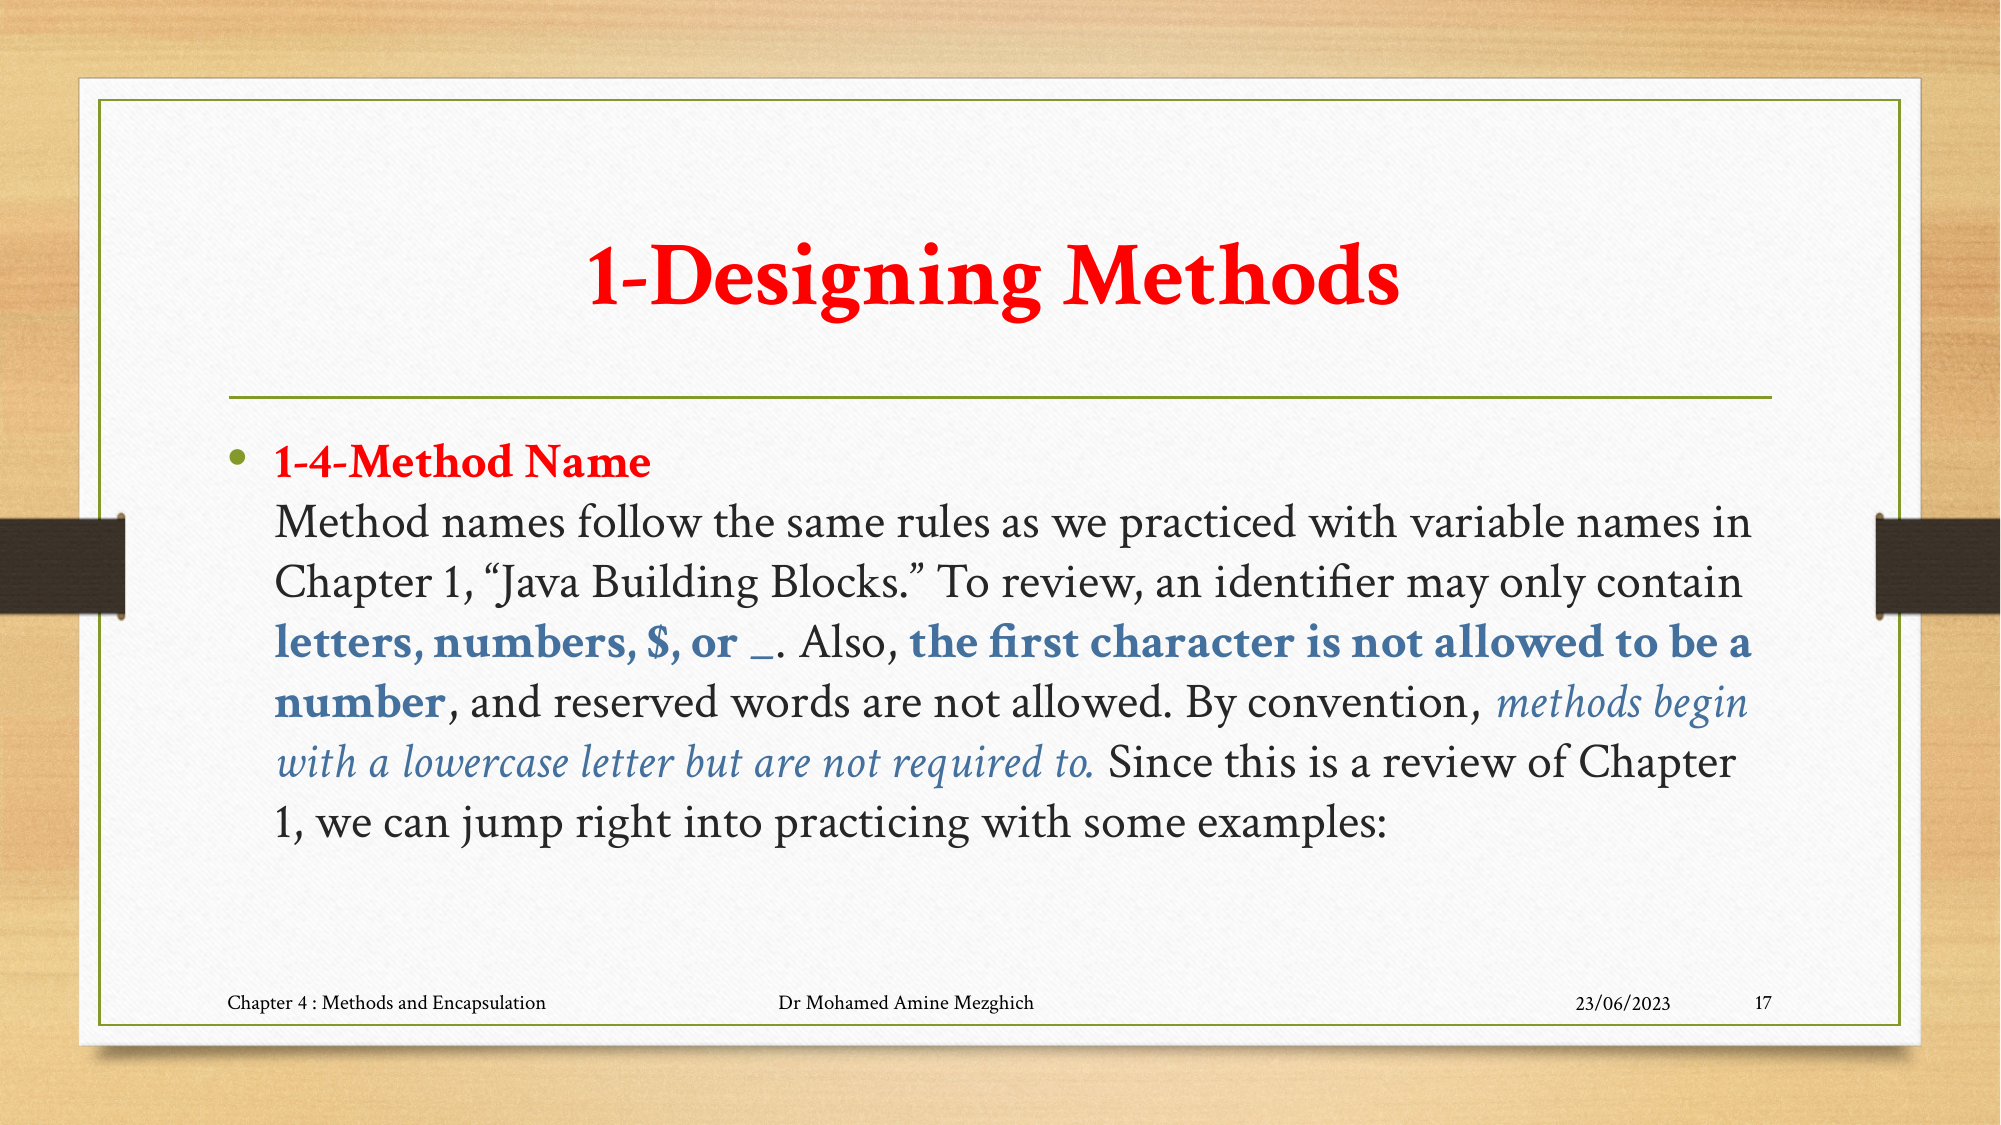

# 1-Designing Methods
1-4-Method Name
Method names follow the same rules as we practiced with variable names in Chapter 1, “Java Building Blocks.” To review, an identifier may only contain letters, numbers, $, or _. Also, the first character is not allowed to be a number, and reserved words are not allowed. By convention, methods begin with a lowercase letter but are not required to. Since this is a review of Chapter 1, we can jump right into practicing with some examples:
Chapter 4 : Methods and Encapsulation                                                 Dr Mohamed Amine Mezghich
23/06/2023
17